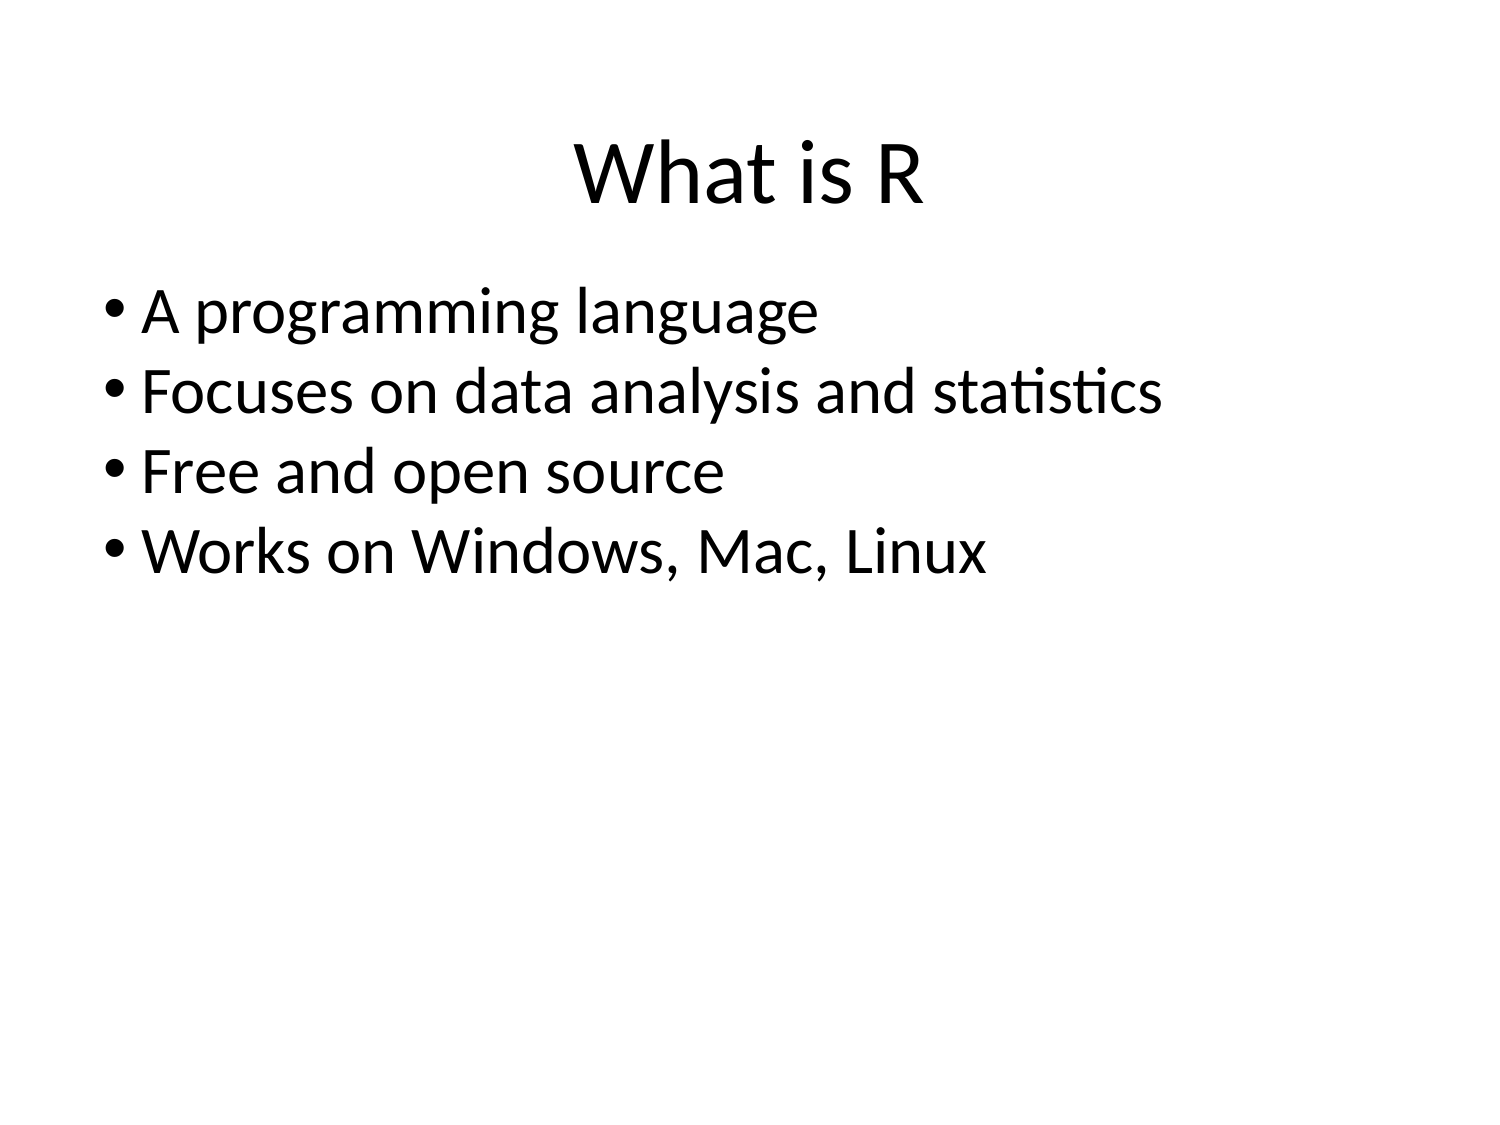

# What is R
A programming language
Focuses on data analysis and statistics
Free and open source
Works on Windows, Mac, Linux